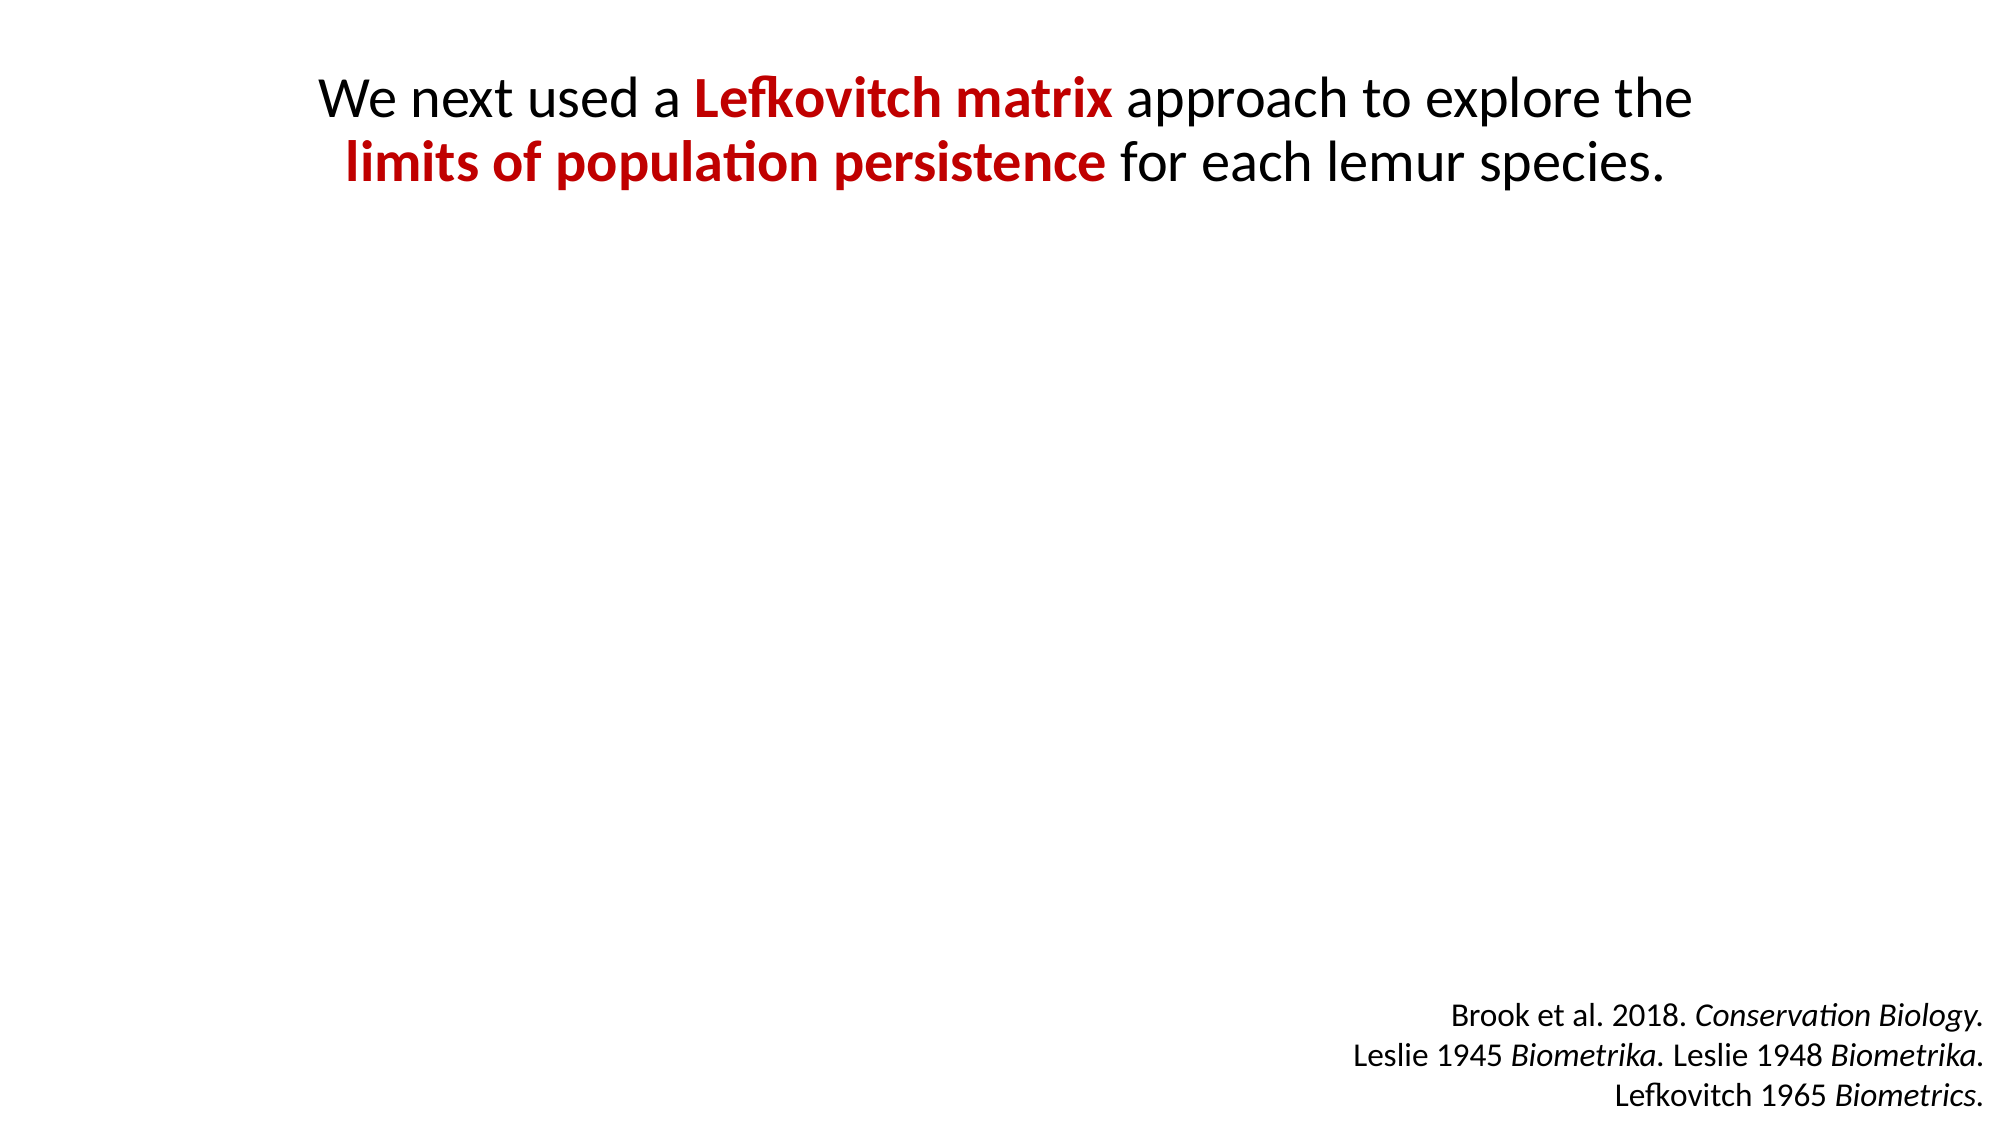

We next used a Lefkovitch matrix approach to explore the limits of population persistence for each lemur species.
Brook et al. 2018. Conservation Biology.
Leslie 1945 Biometrika. Leslie 1948 Biometrika.
Lefkovitch 1965 Biometrics.